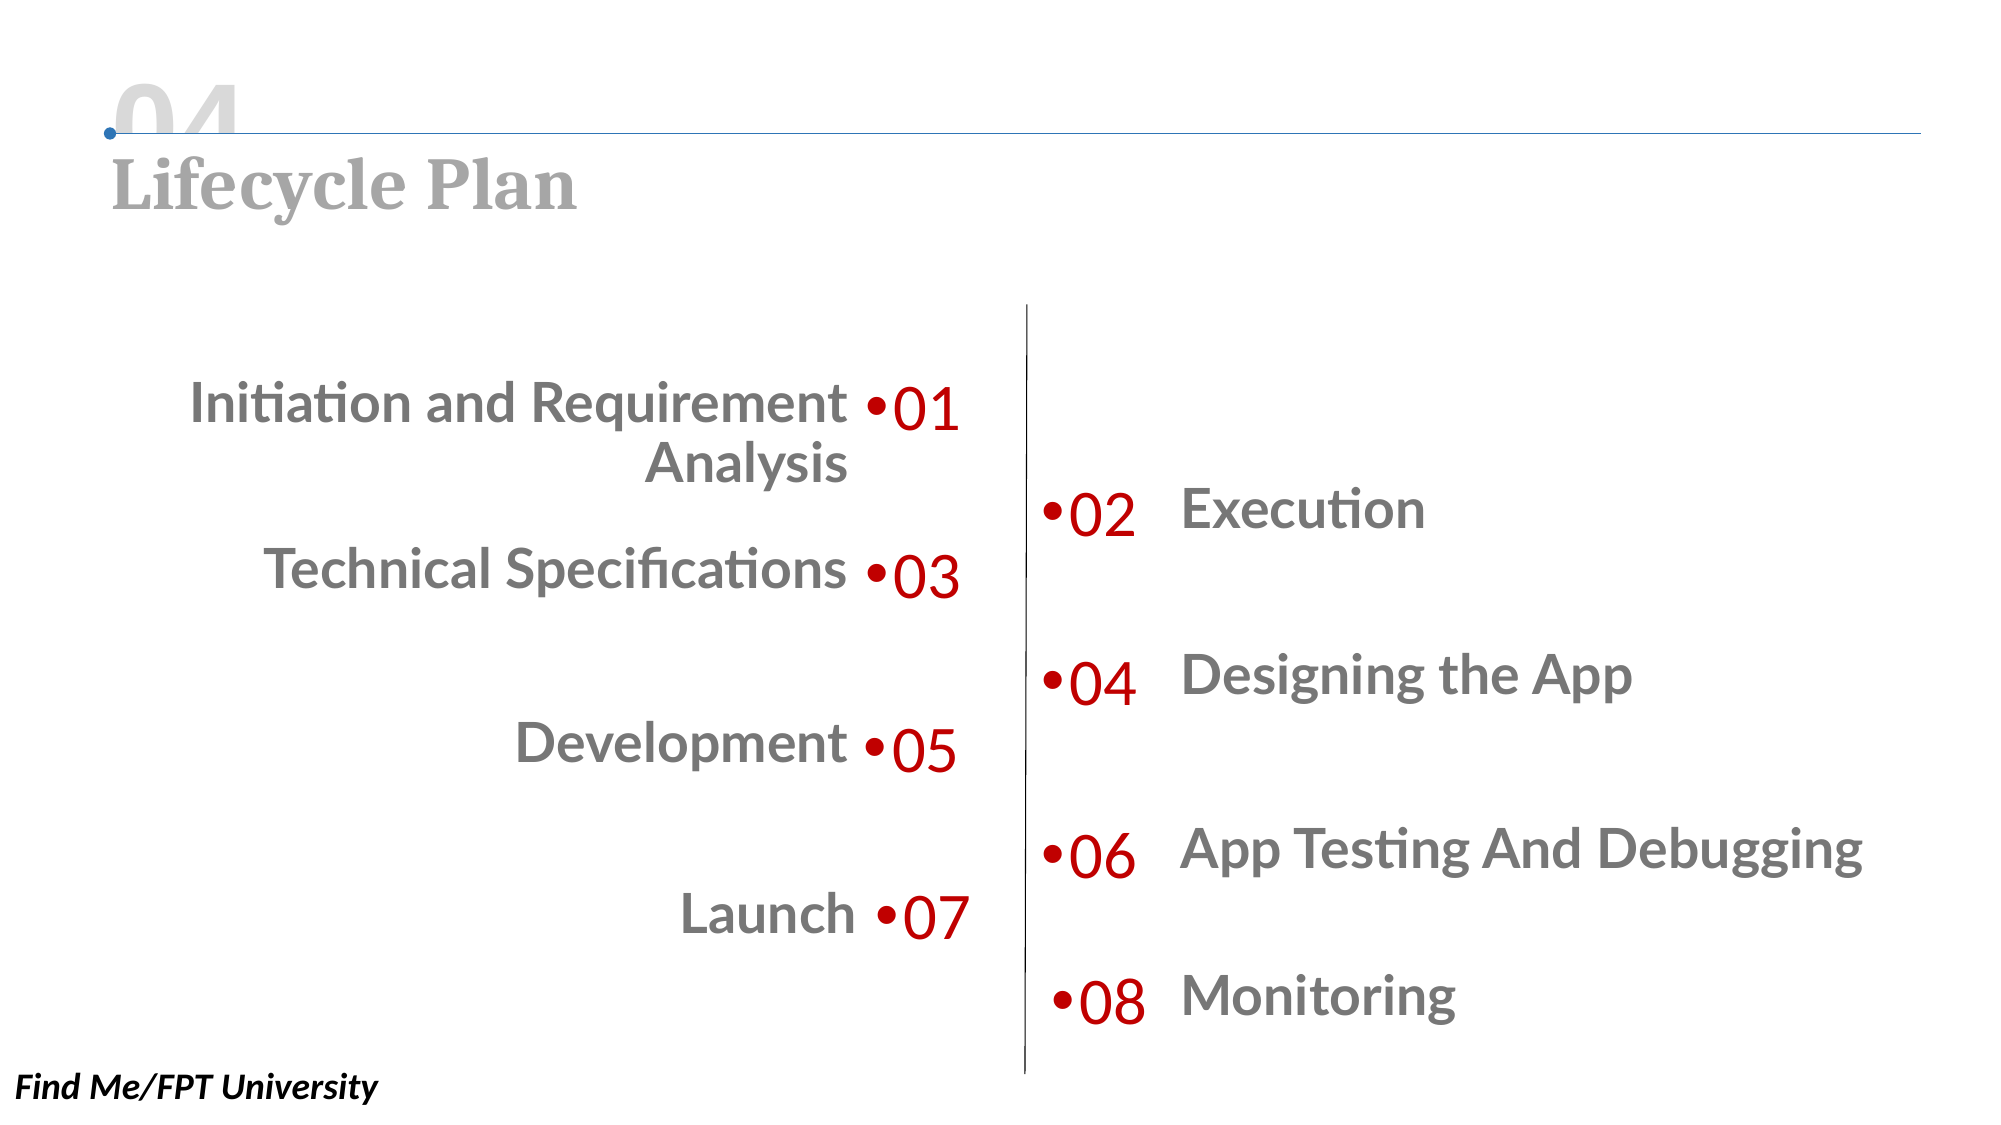

04
Lifecycle Plan
01
Initiation and Requirement Analysis

02
Execution

Technical Specifications
03
Designing the App
04
05
Development
06
App Testing And Debugging
07
Launch
Monitoring
08
Find Me/FPT University